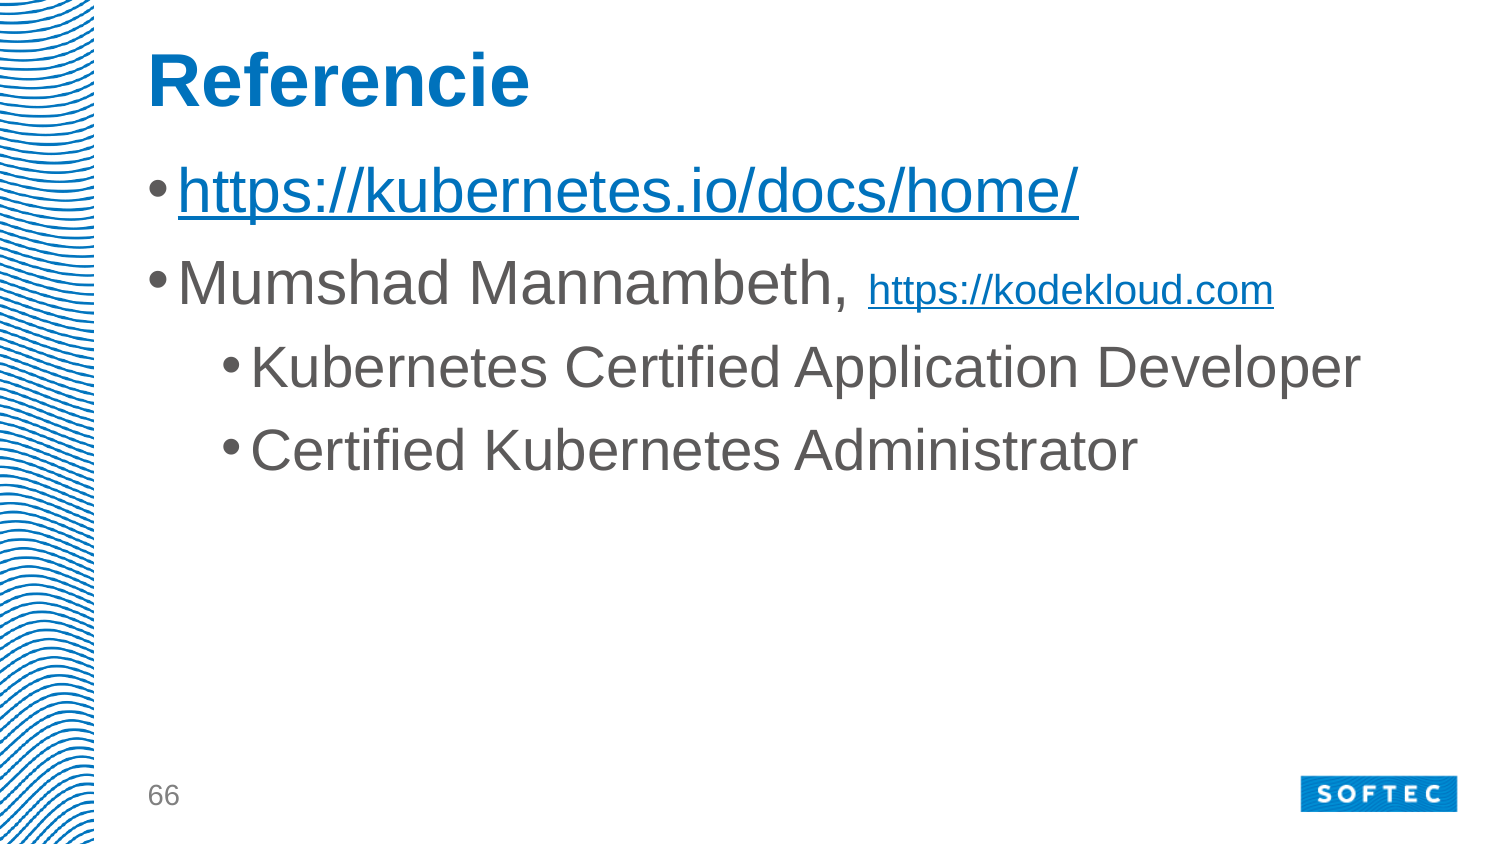

# Referencie
https://kubernetes.io/docs/home/
Mumshad Mannambeth, https://kodekloud.com
Kubernetes Certified Application Developer
Certified Kubernetes Administrator